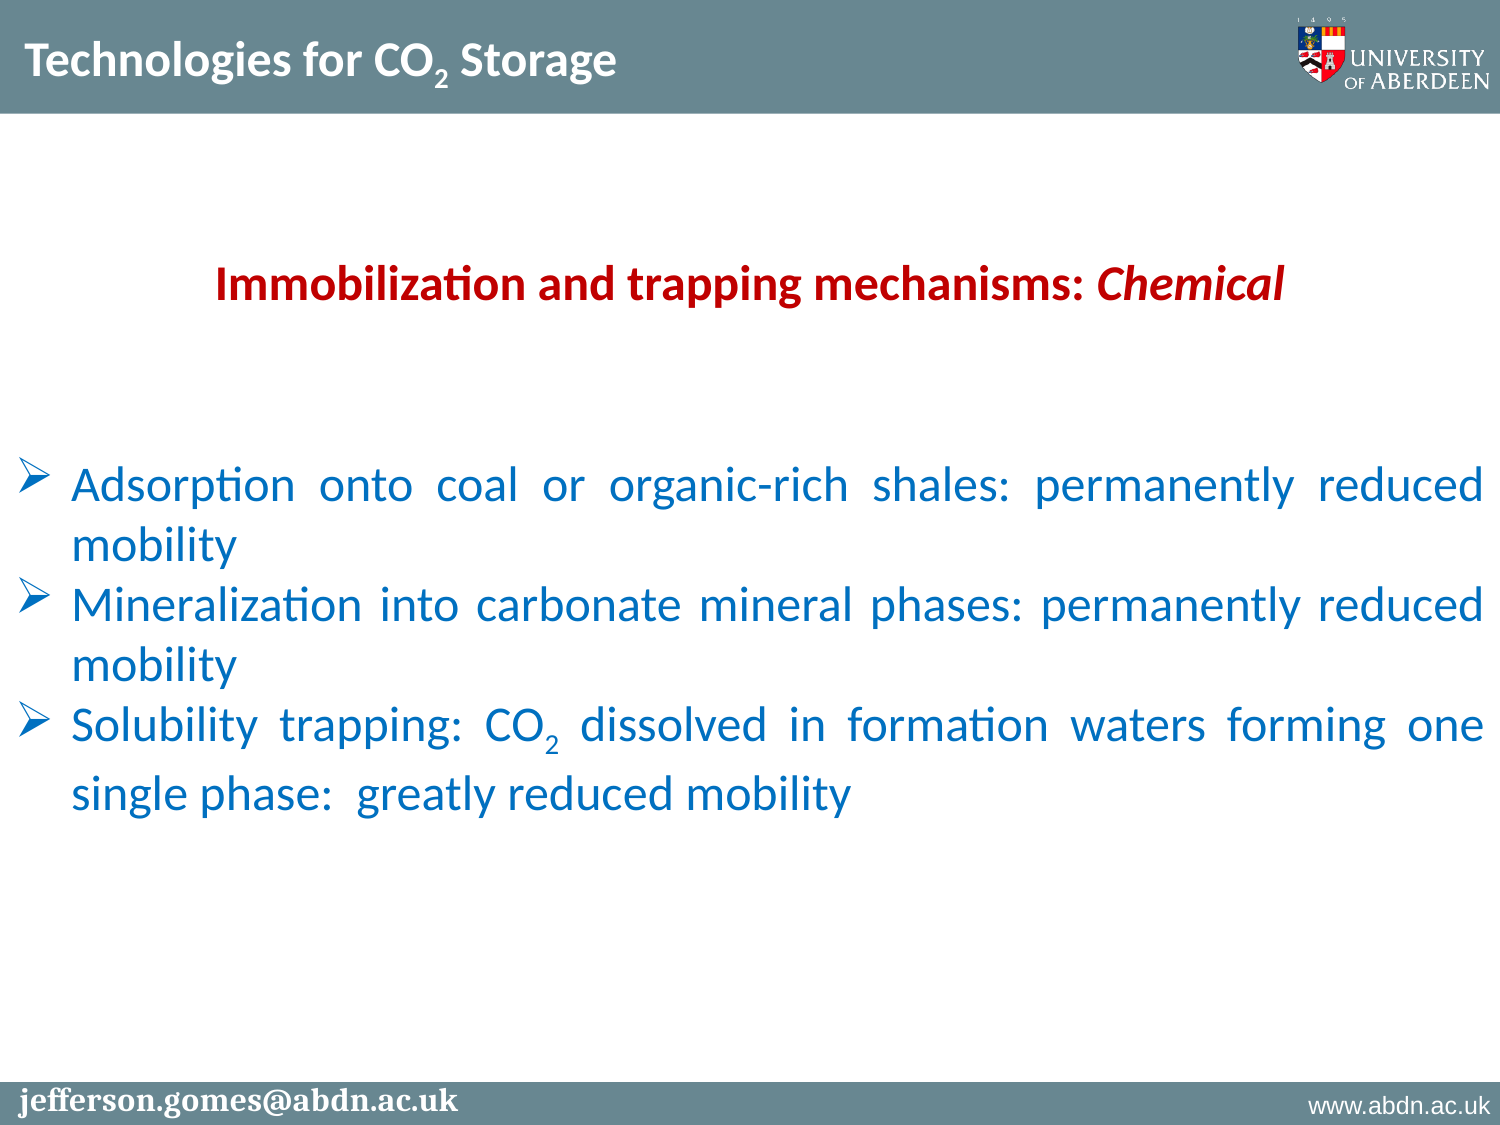

Technologies for CO2 Storage
Immobilization and trapping mechanisms: Chemical
Adsorption onto coal or organic-rich shales: permanently reduced mobility
Mineralization into carbonate mineral phases: permanently reduced mobility
Solubility trapping: CO2 dissolved in formation waters forming one single phase:  greatly reduced mobility
jefferson.gomes@abdn.ac.uk